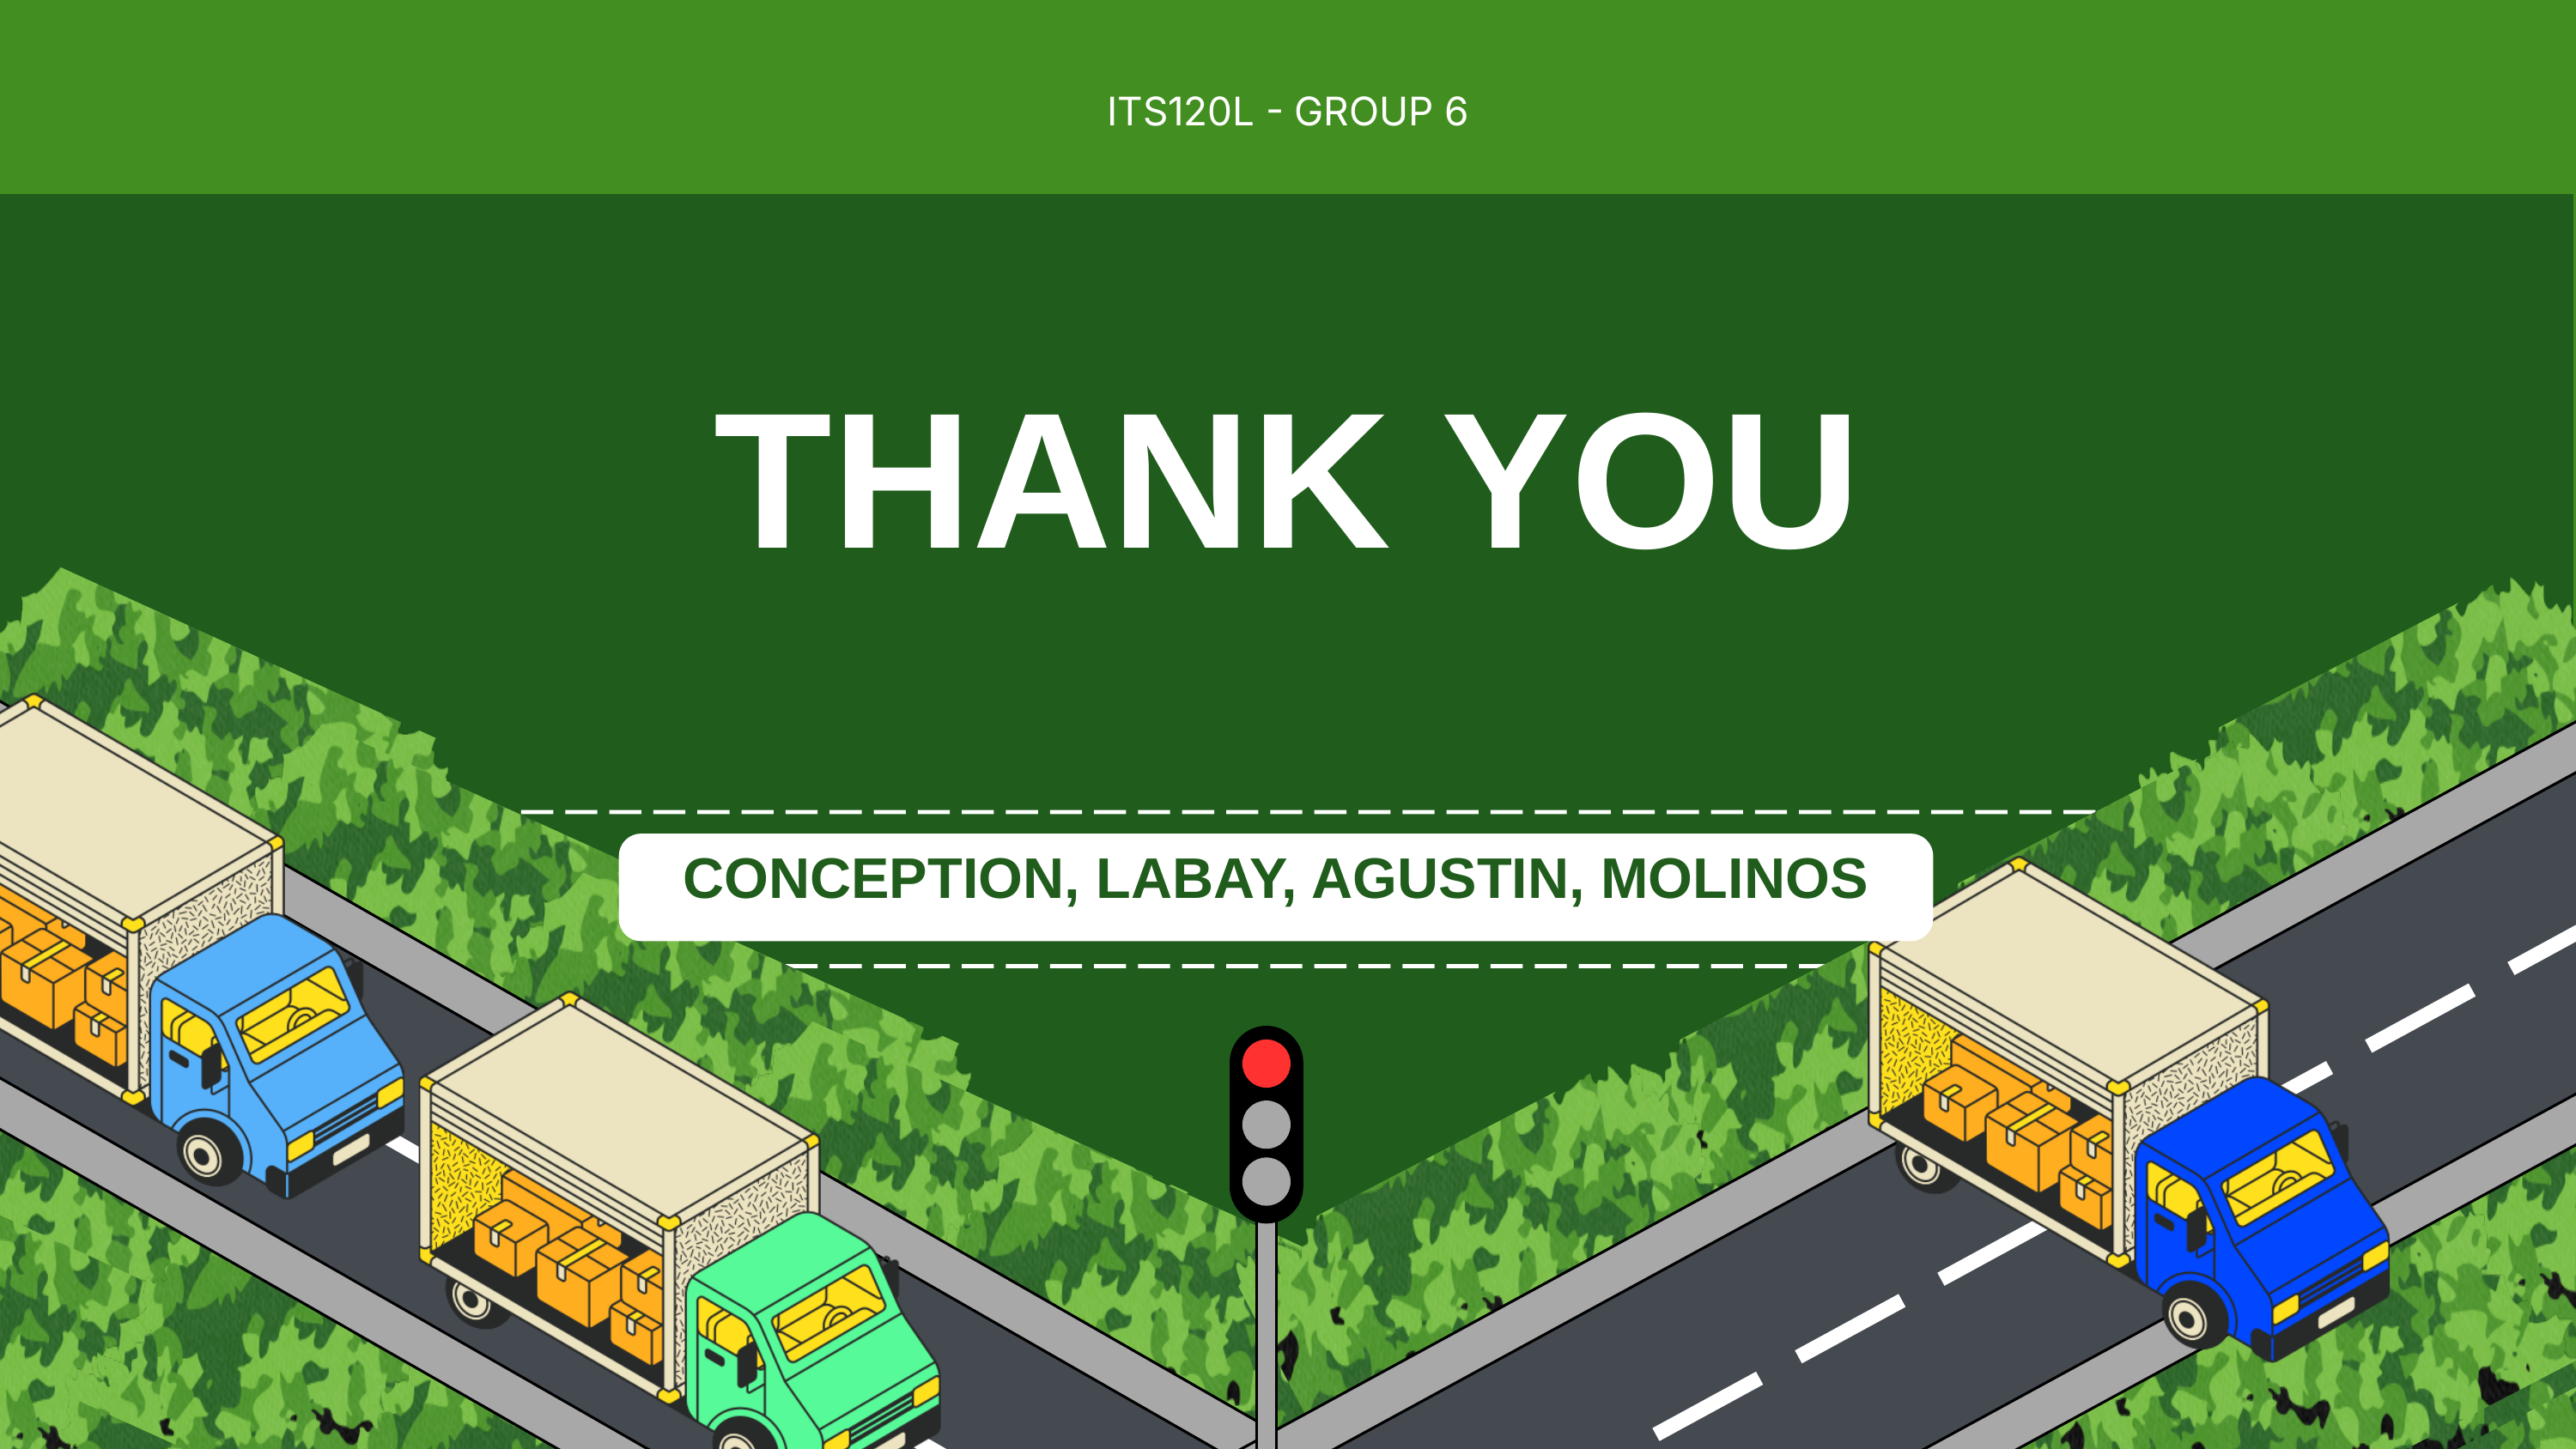

ITS120L - GROUP 6

THANK YOU

CONCEPTION, LABAY, AGUSTIN, MOLINOS